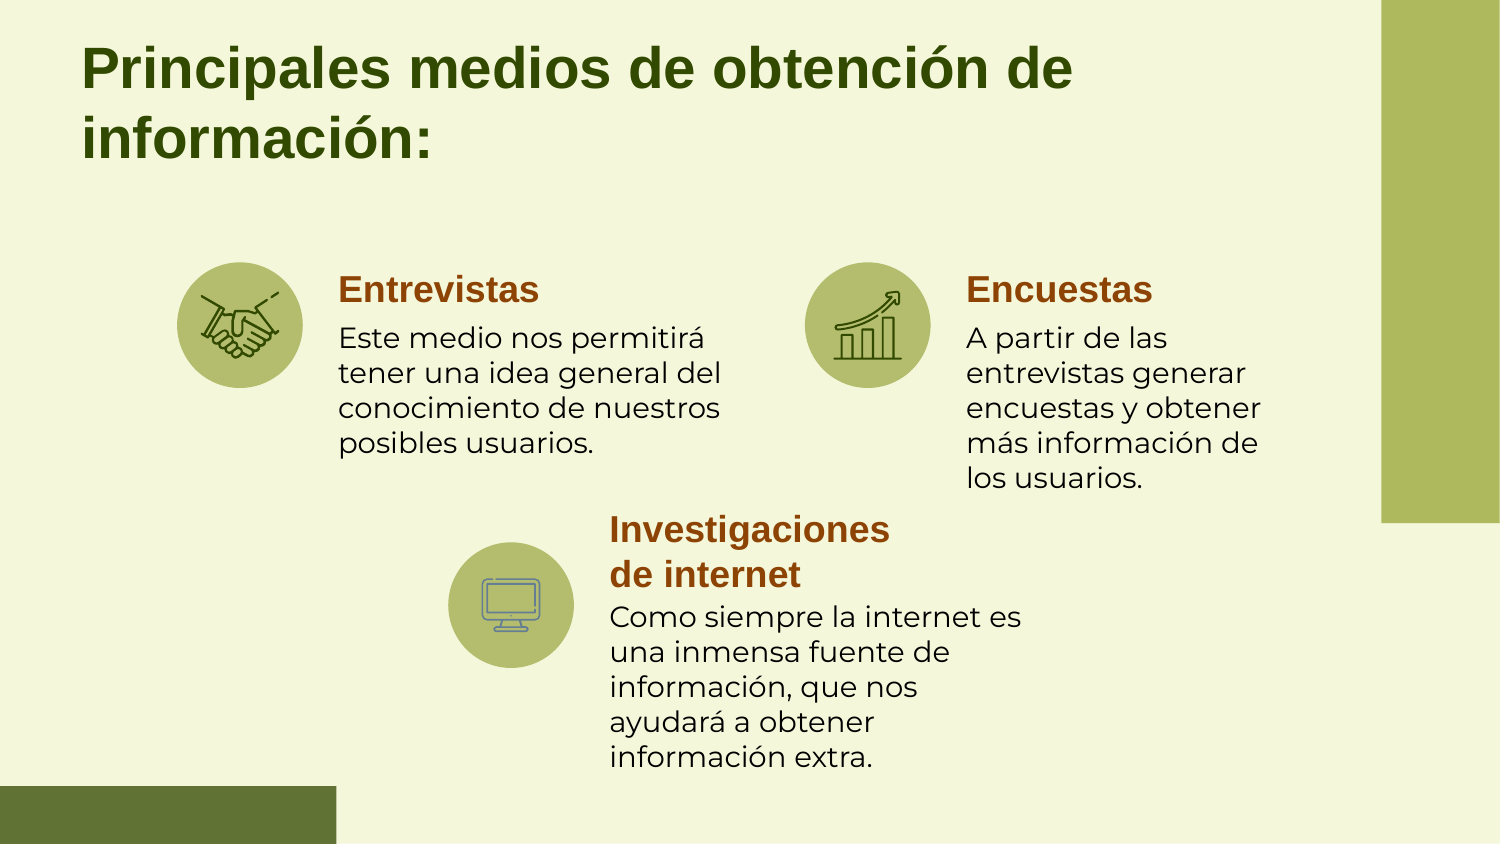

# Principales medios de obtención de información:
Encuestas
Entrevistas

A partir de las entrevistas generar encuestas y obtener más información de los usuarios.
Este medio nos permitirá tener una idea general del conocimiento de nuestros posibles usuarios.
Investigaciones de internet

Como siempre la internet es una inmensa fuente de información, que nos ayudará a obtener información extra.